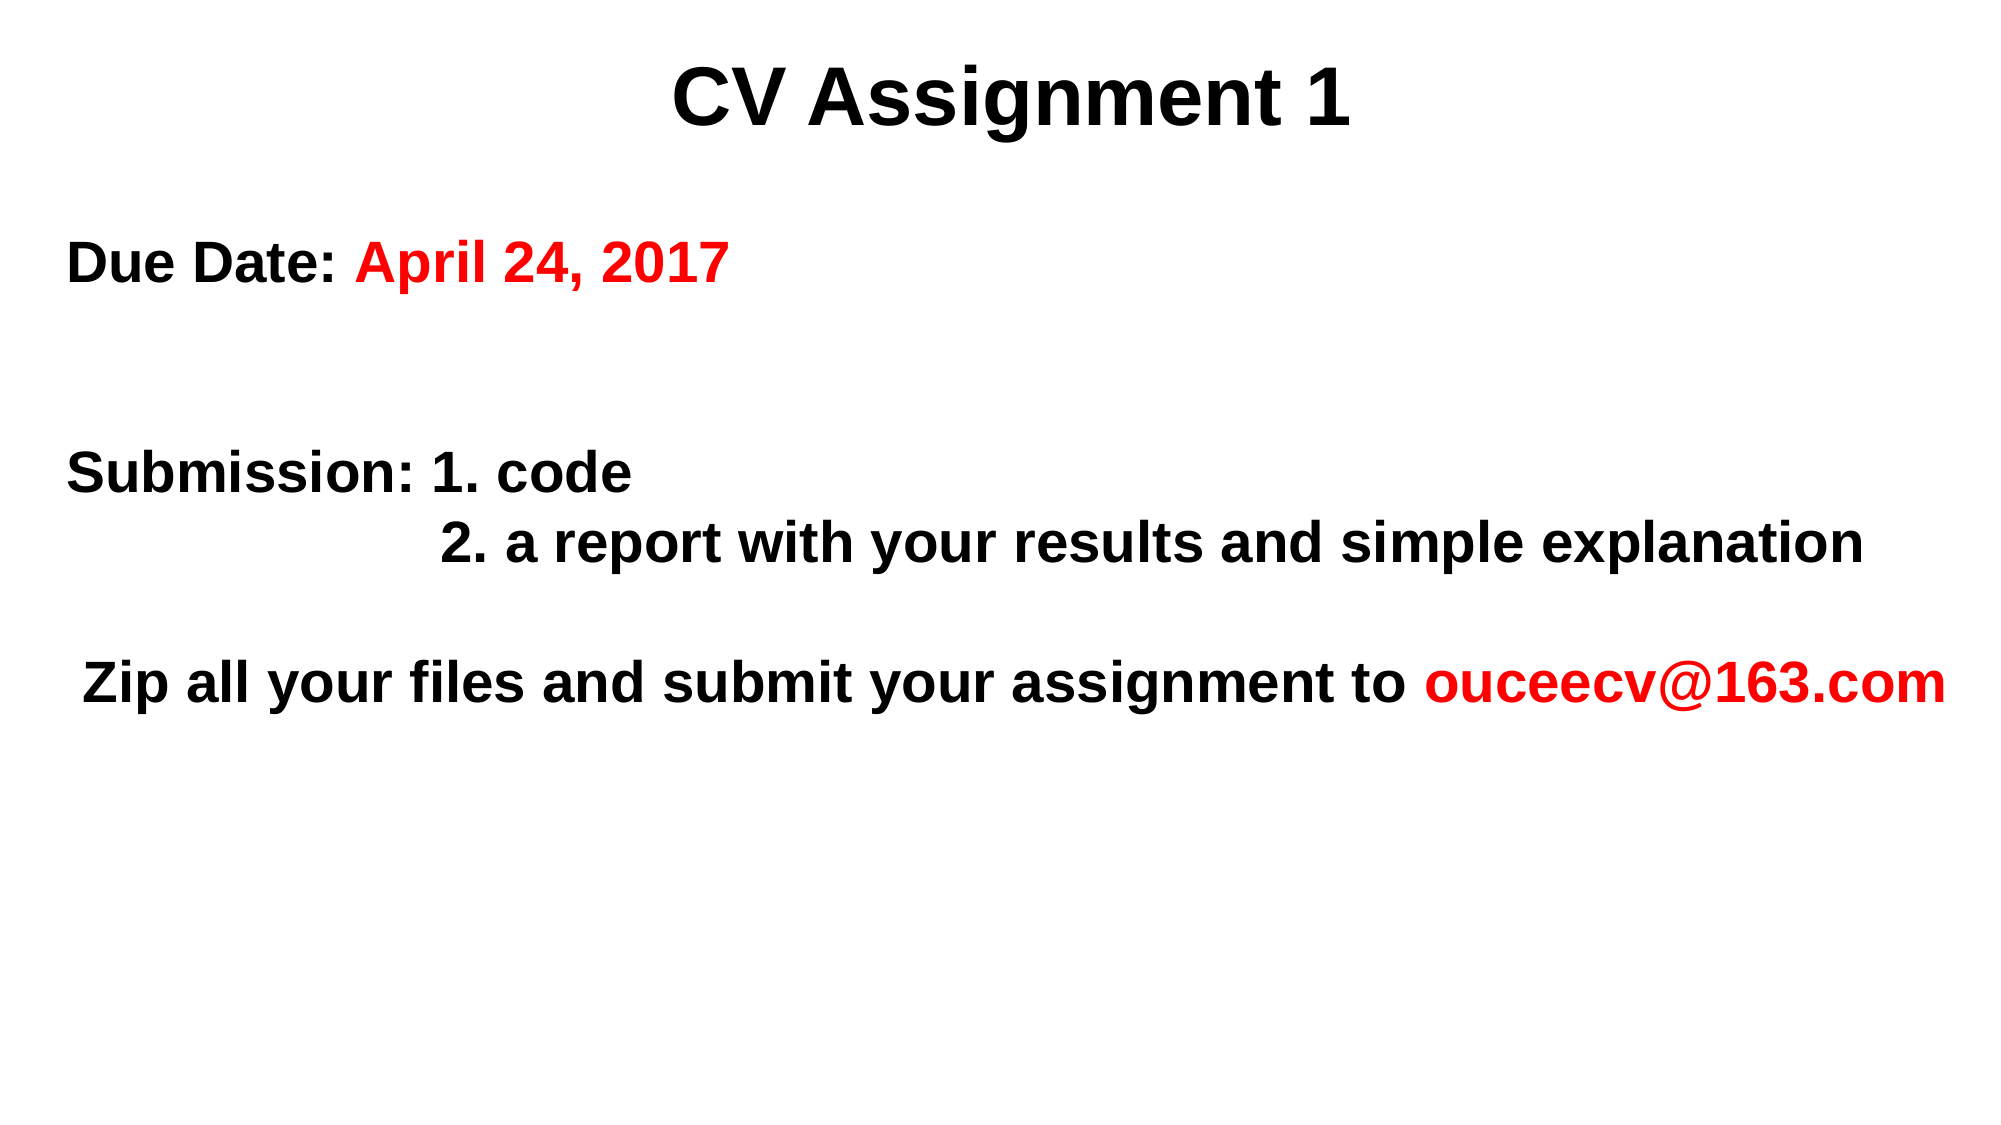

CV Assignment 1
Due Date: April 24, 2017

Submission: 1. code
                       2. a report with your results and simple explanation

 Zip all your files and submit your assignment to ouceecv@163.com